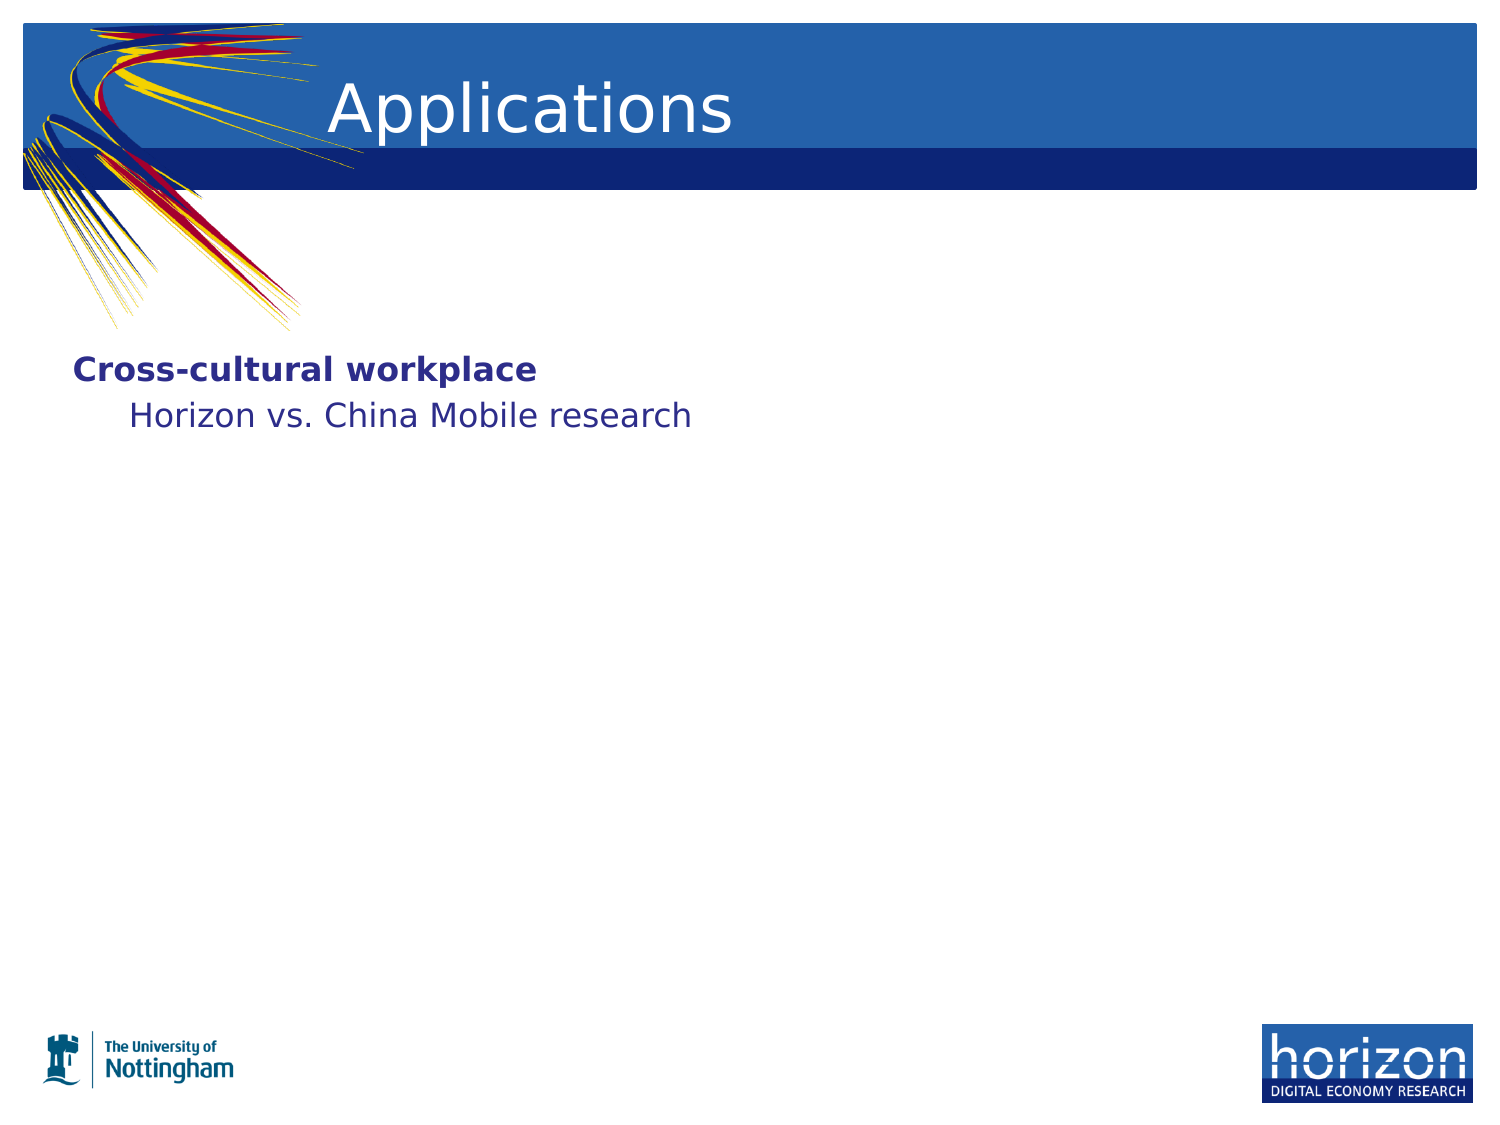

# Applications
Cross-cultural workplace
	Horizon vs. China Mobile research